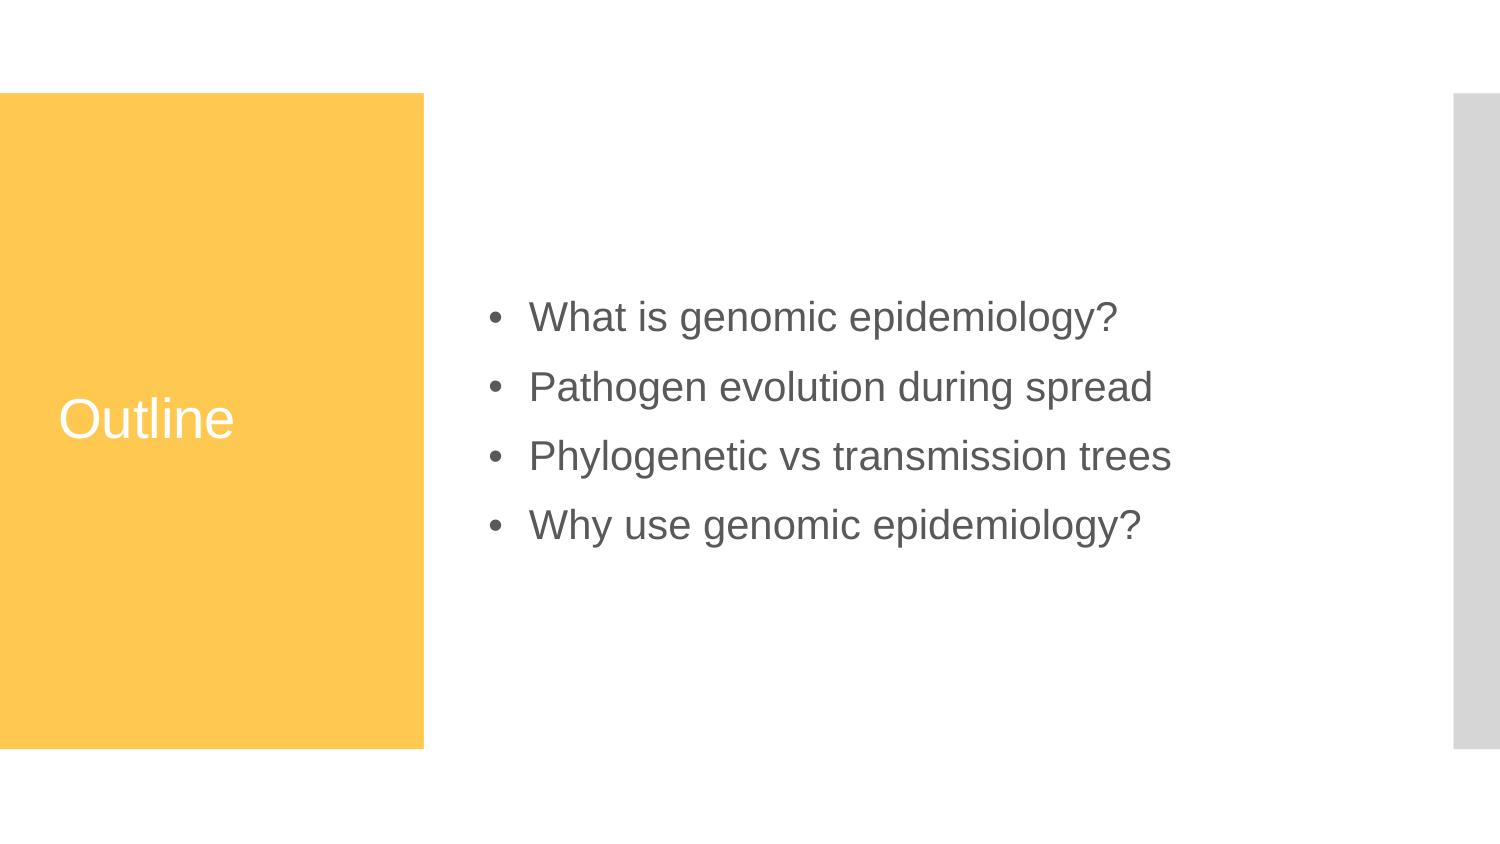

What is genomic epidemiology?
Pathogen evolution during spread
Phylogenetic vs transmission trees
Why use genomic epidemiology?
# Outline